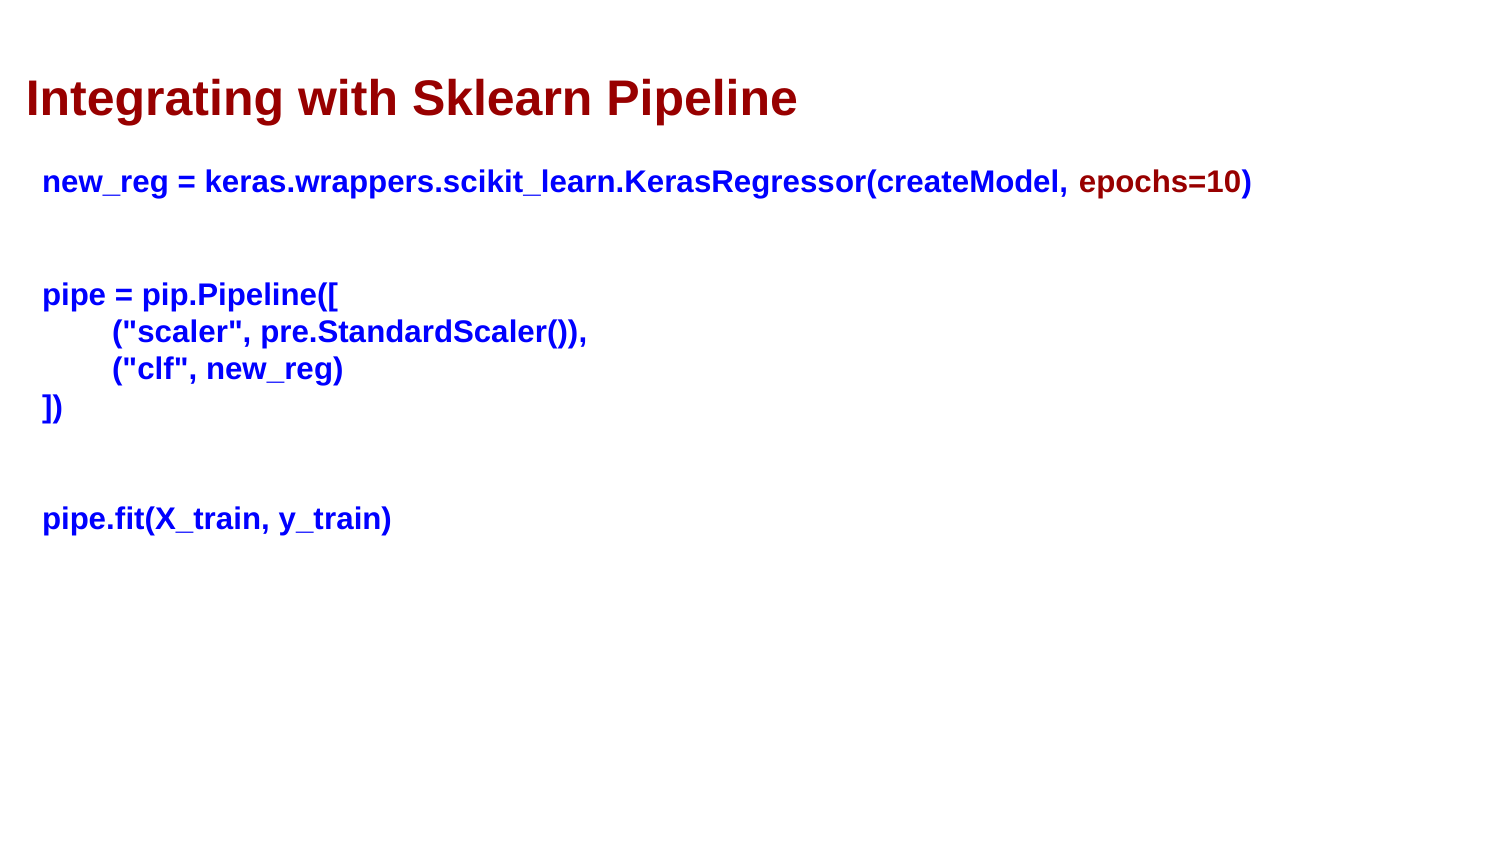

Integrating with Sklearn Pipeline
new_reg = keras.wrappers.scikit_learn.KerasRegressor(createModel, epochs=10)

pipe = pip.Pipeline([
        ("scaler", pre.StandardScaler()),
        ("clf", new_reg)
])

pipe.fit(X_train, y_train)